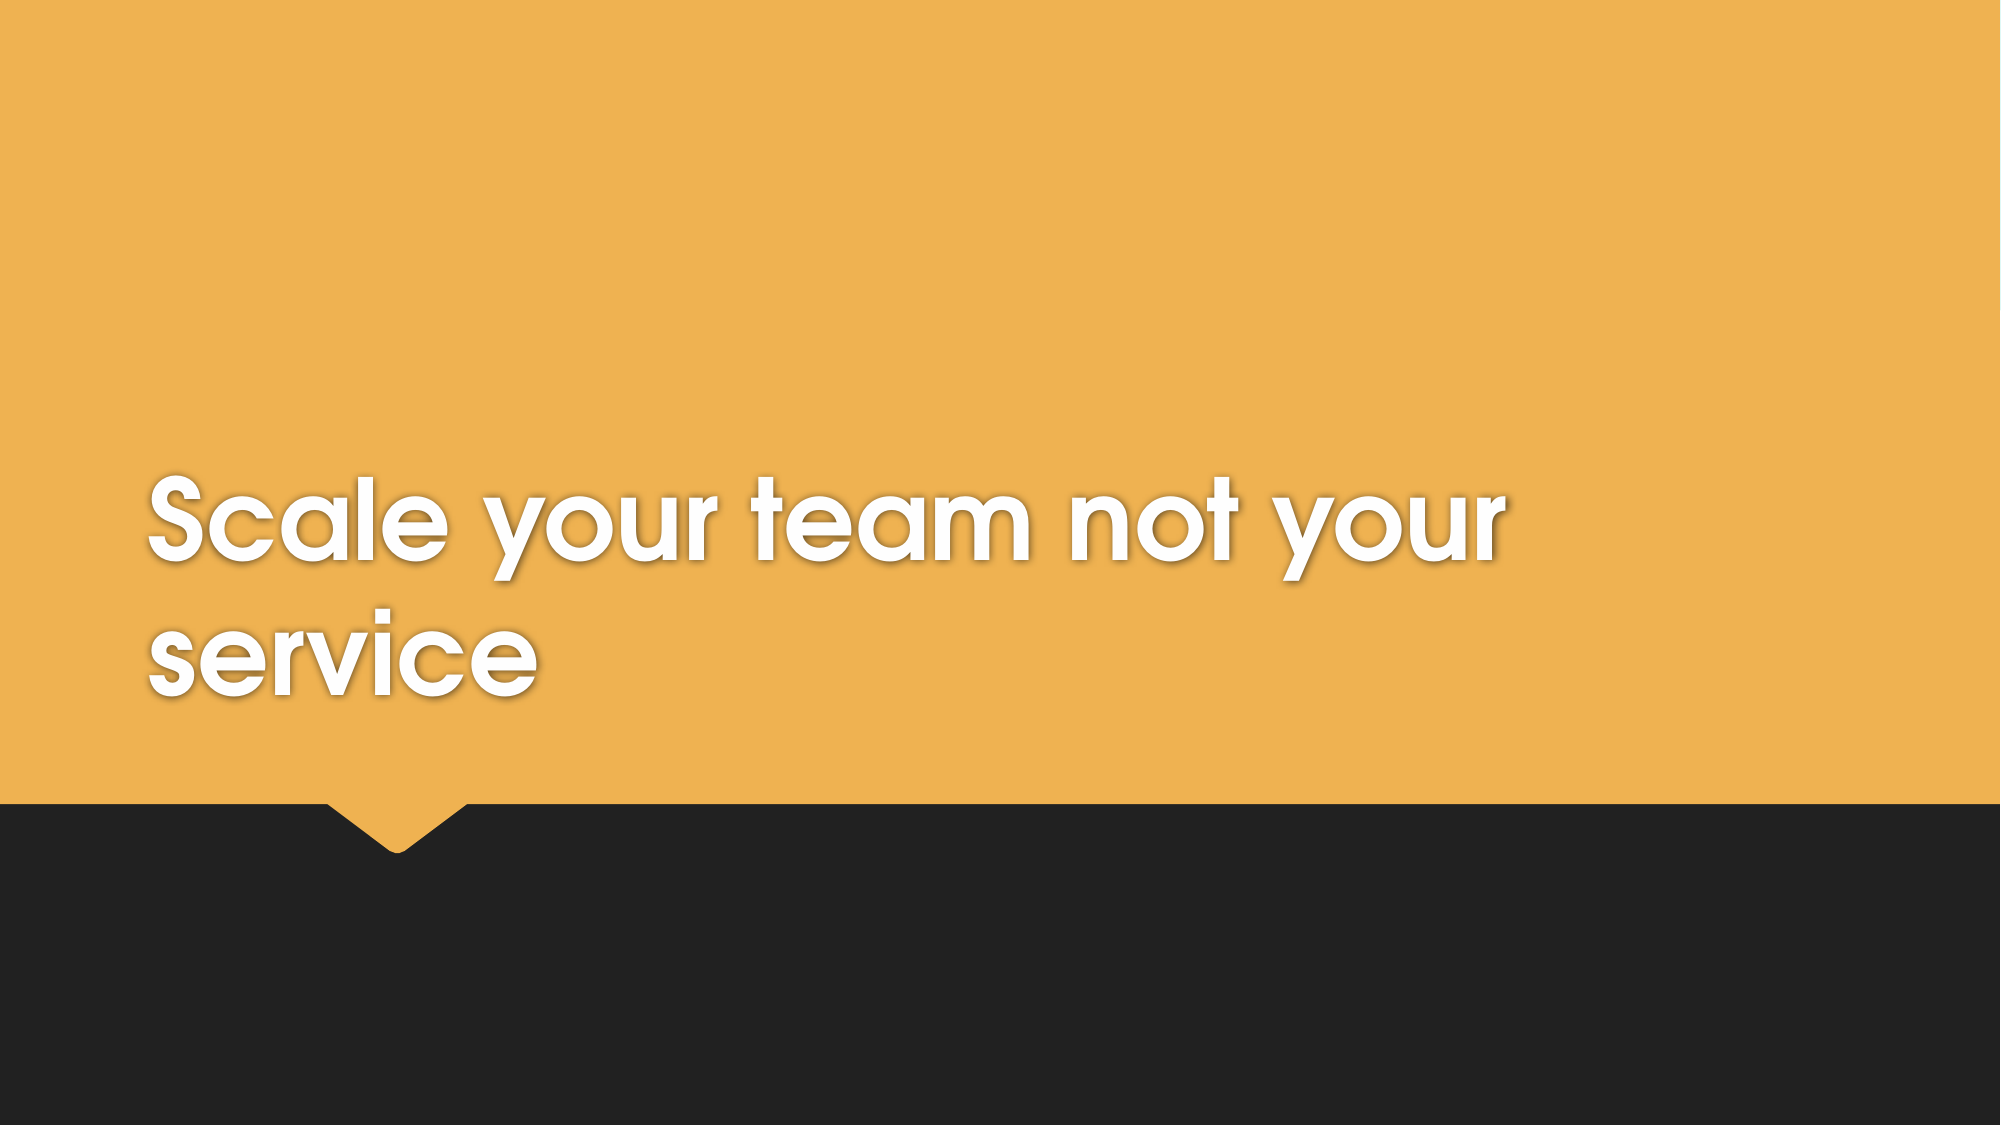

# Scale your team not your service